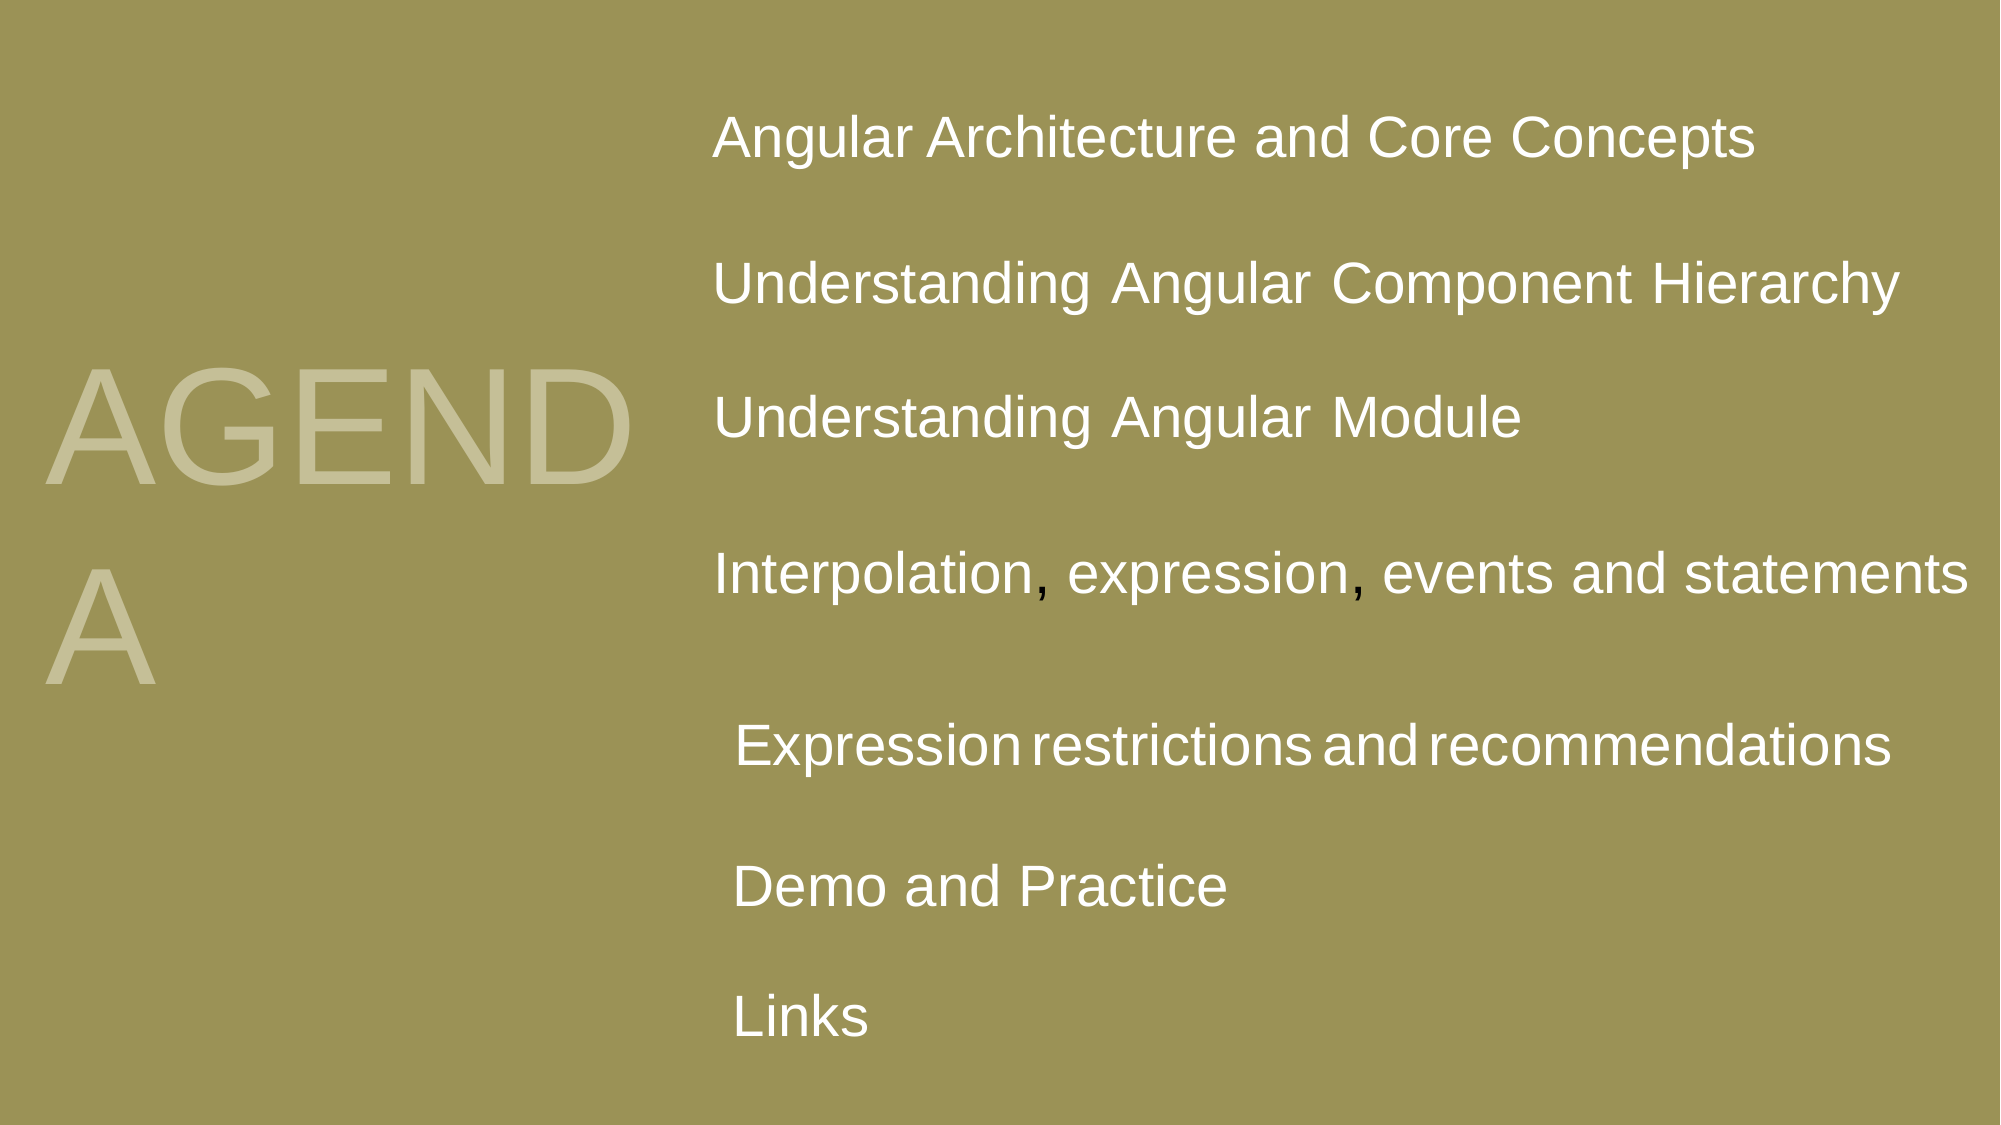

Angular Architecture and Core Concepts
Understanding Angular Component Hierarchy
Understanding Angular Module
agenda
Interpolation, expression, events and statements
Expression restrictions and recommendations
Demo and Practice
Links